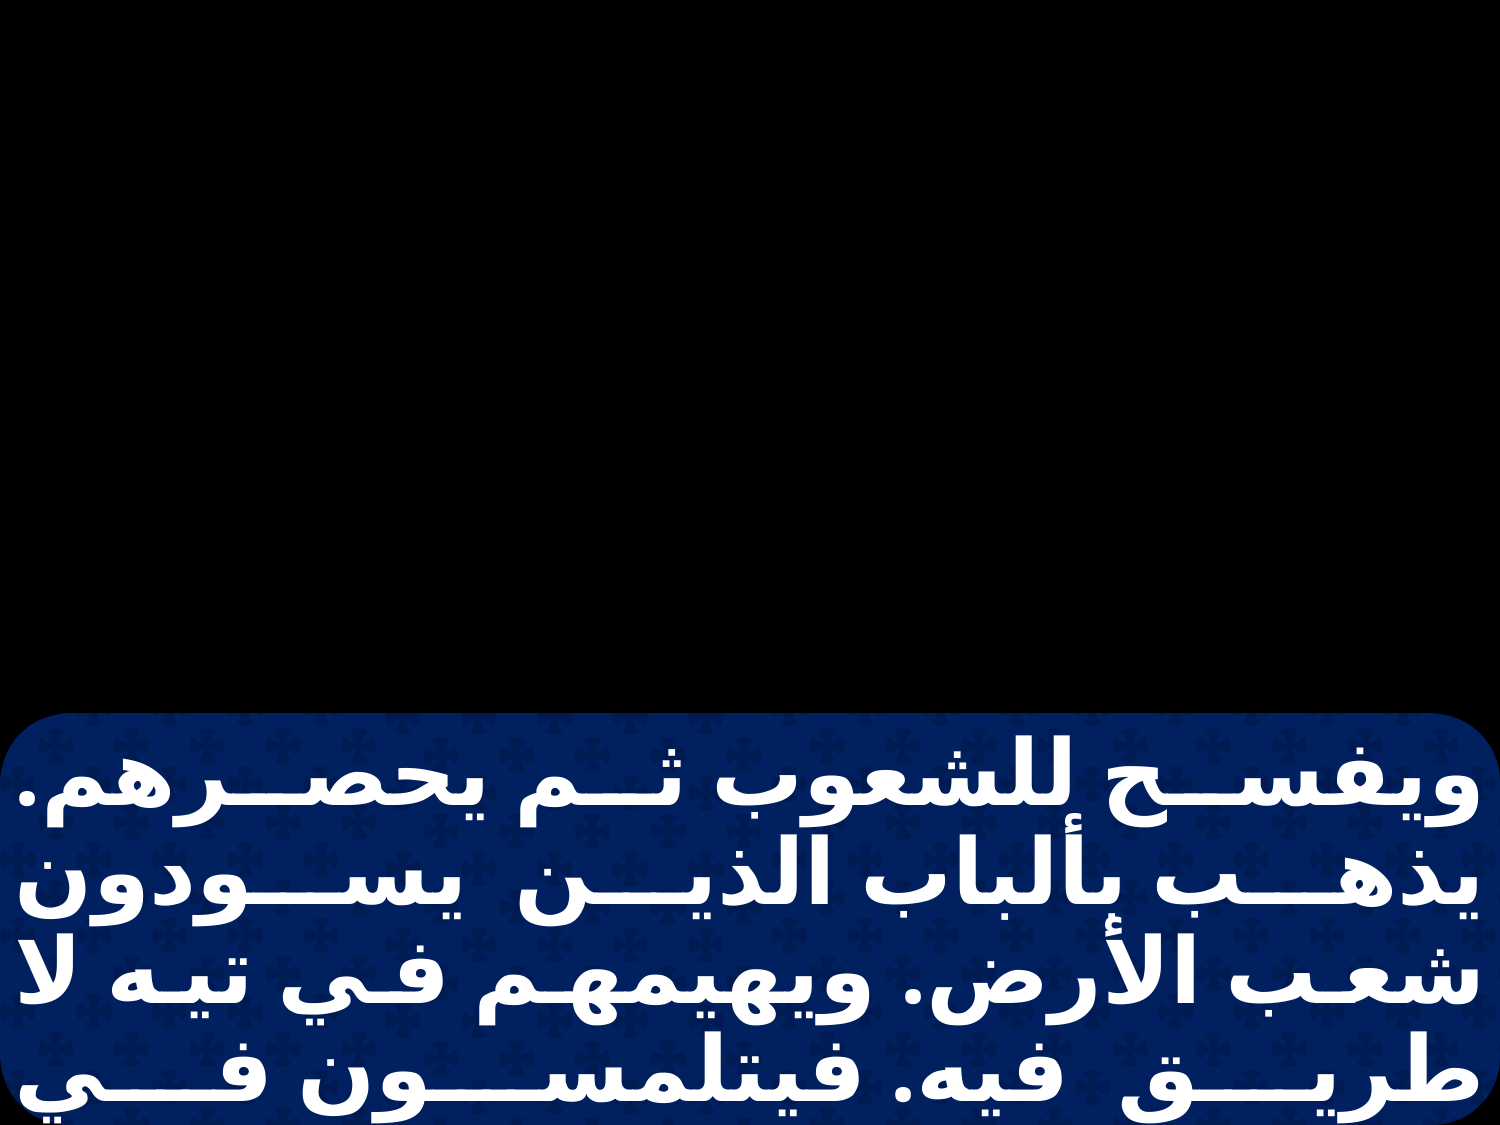

ويفسح للشعوب ثم يحصرهم. يذهب بألباب الذين  يسودون شعب الأرض. ويهيمهم في تيه لا طريق  فيه. فيتلمسون في الظلمة وليس نور، ويهيمهم هيام السكران. ذلك كله قد رأته عيني.